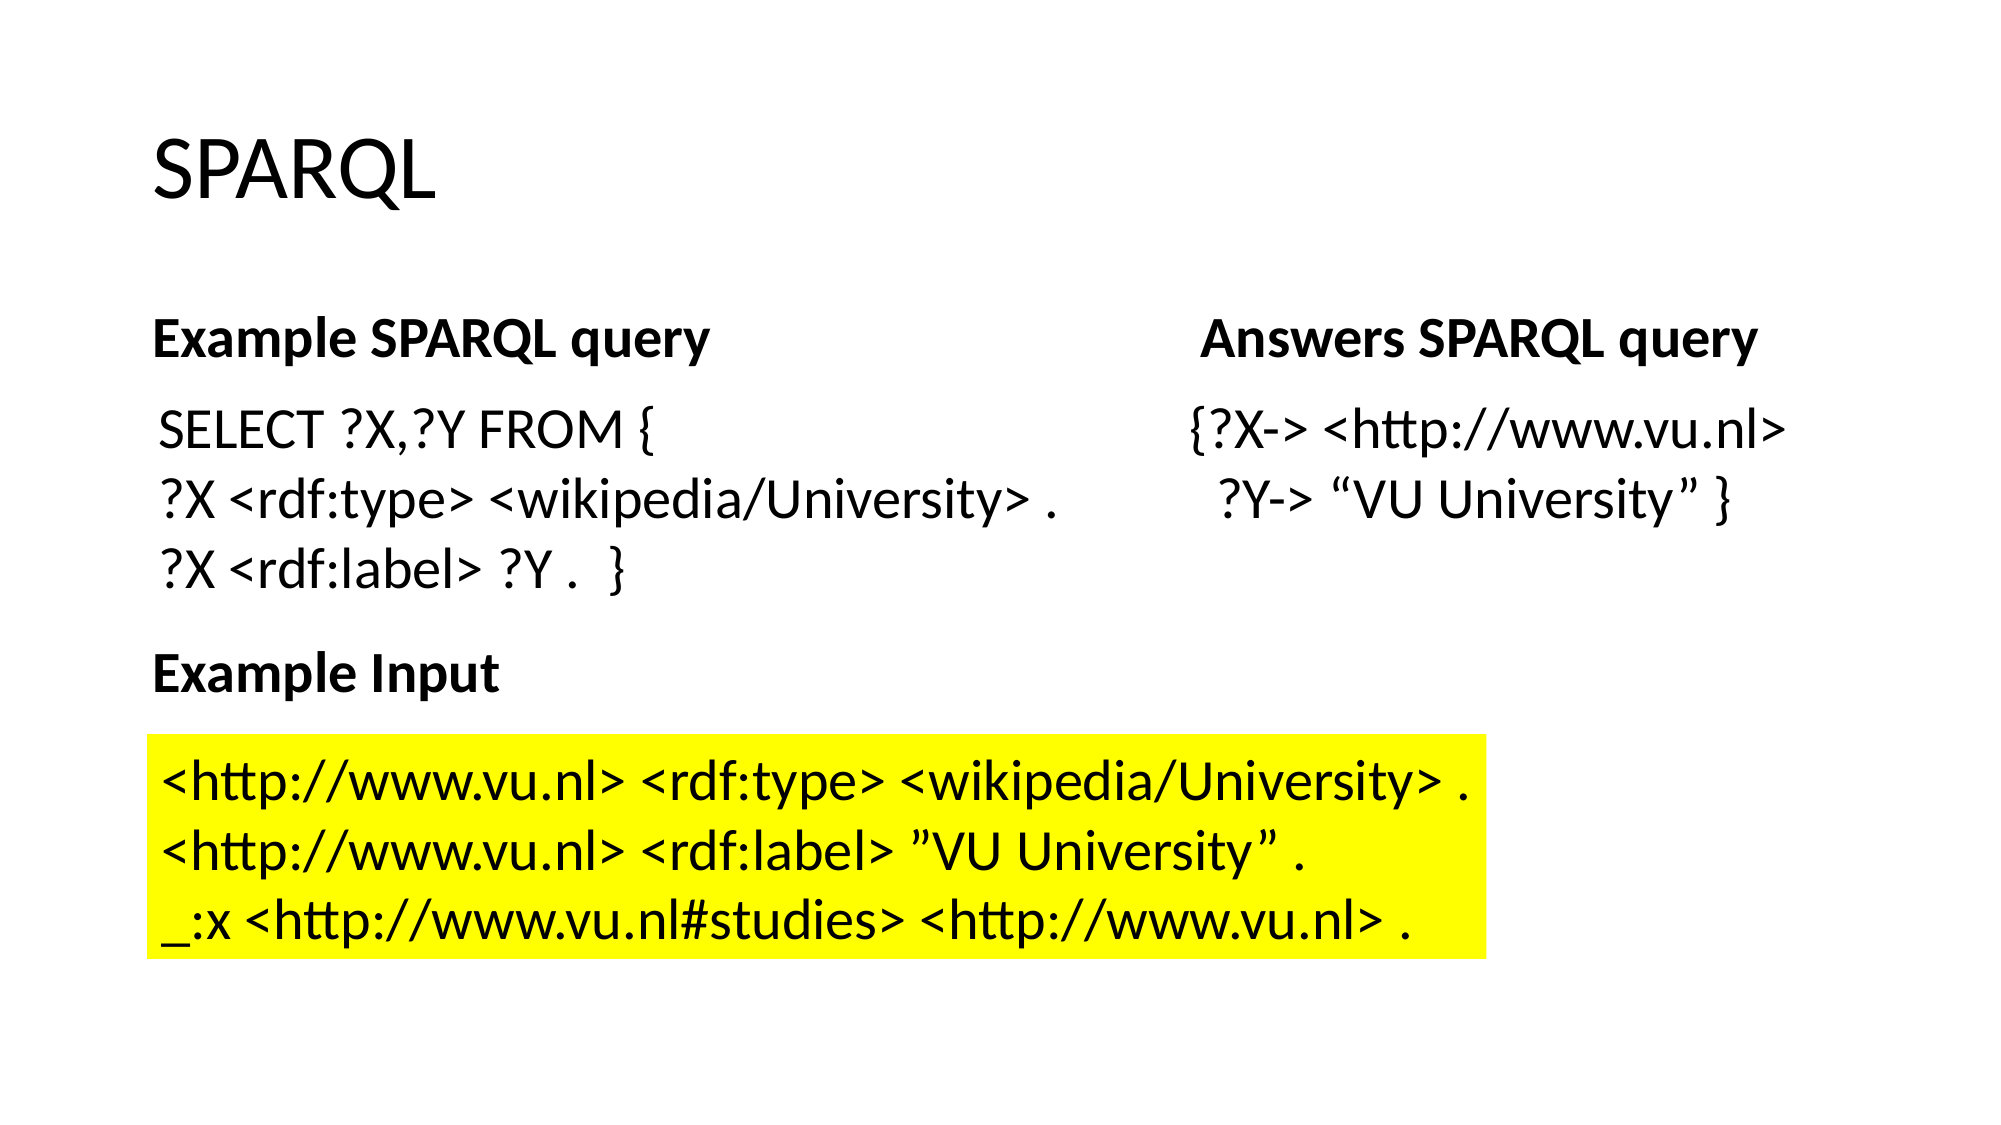

# SPARQL
Example SPARQL query                                     Answers SPARQL query

Example Input
{?X-> <http://www.vu.nl>
  ?Y-> “VU University” }
SELECT ?X,?Y FROM {
?X <rdf:type> <wikipedia/University> .
?X <rdf:label> ?Y .  }
<http://www.vu.nl> <rdf:type> <wikipedia/University> .
<http://www.vu.nl> <rdf:label> ”VU University” .
_:x <http://www.vu.nl#studies> <http://www.vu.nl> .